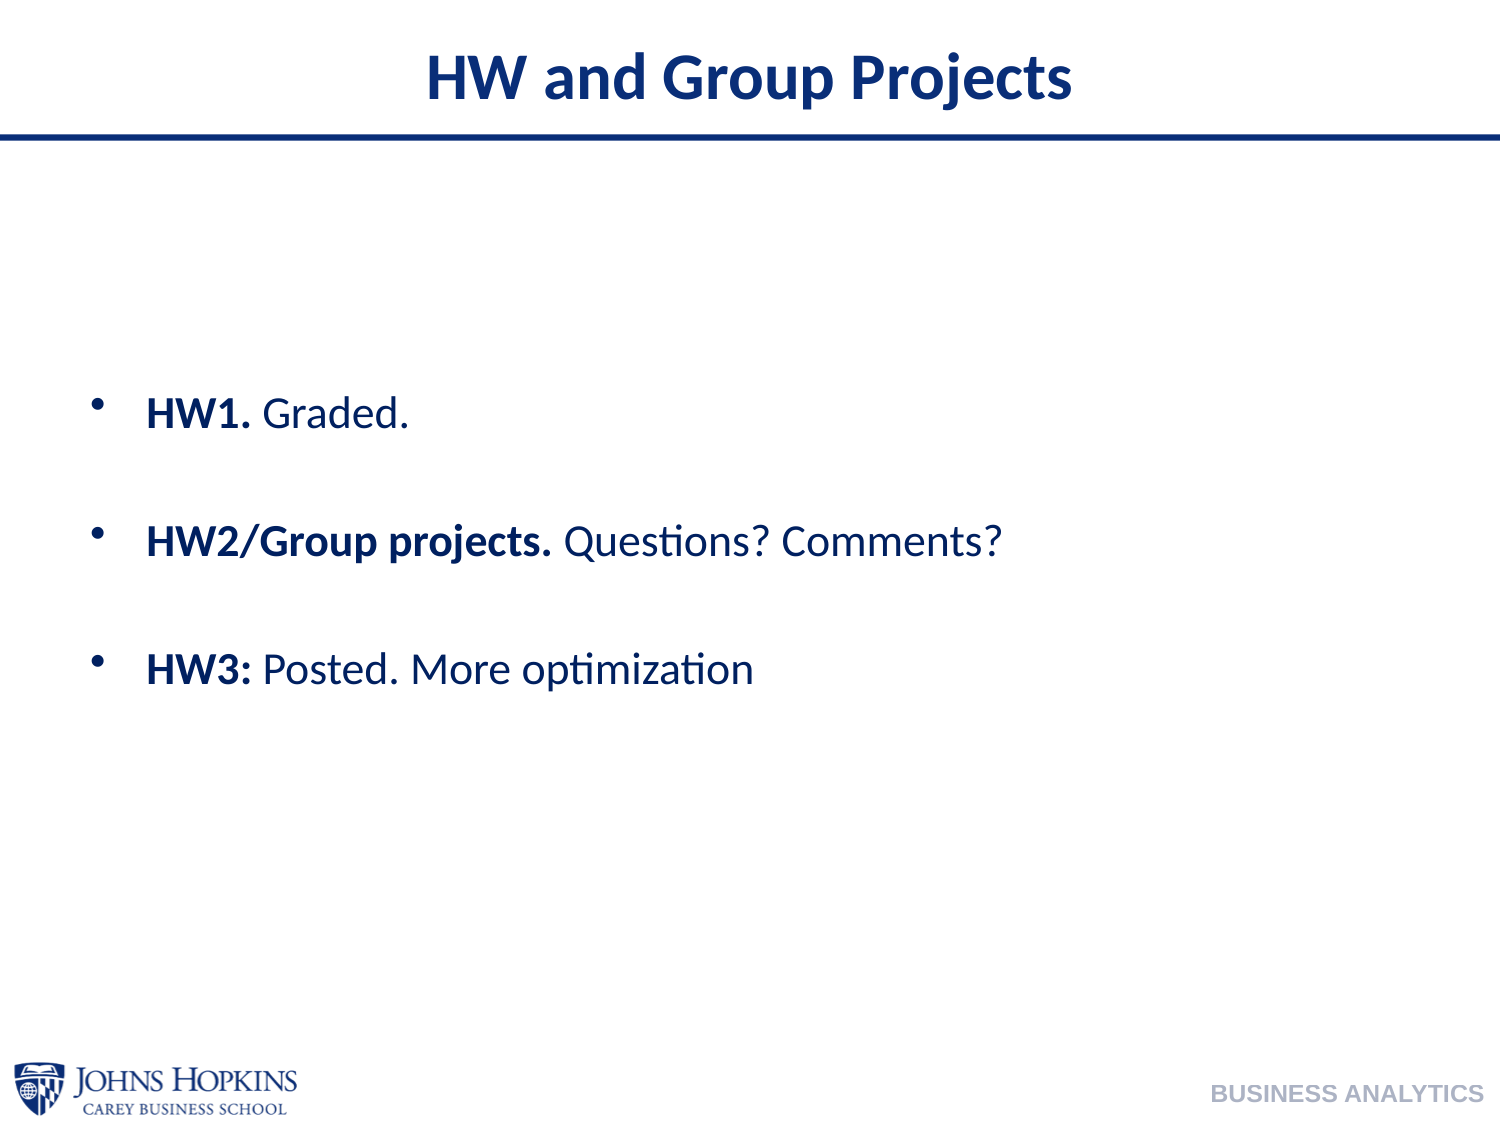

# HW and Group Projects
HW1. Graded.

HW2/Group projects. Questions? Comments?

HW3: Posted. More optimization